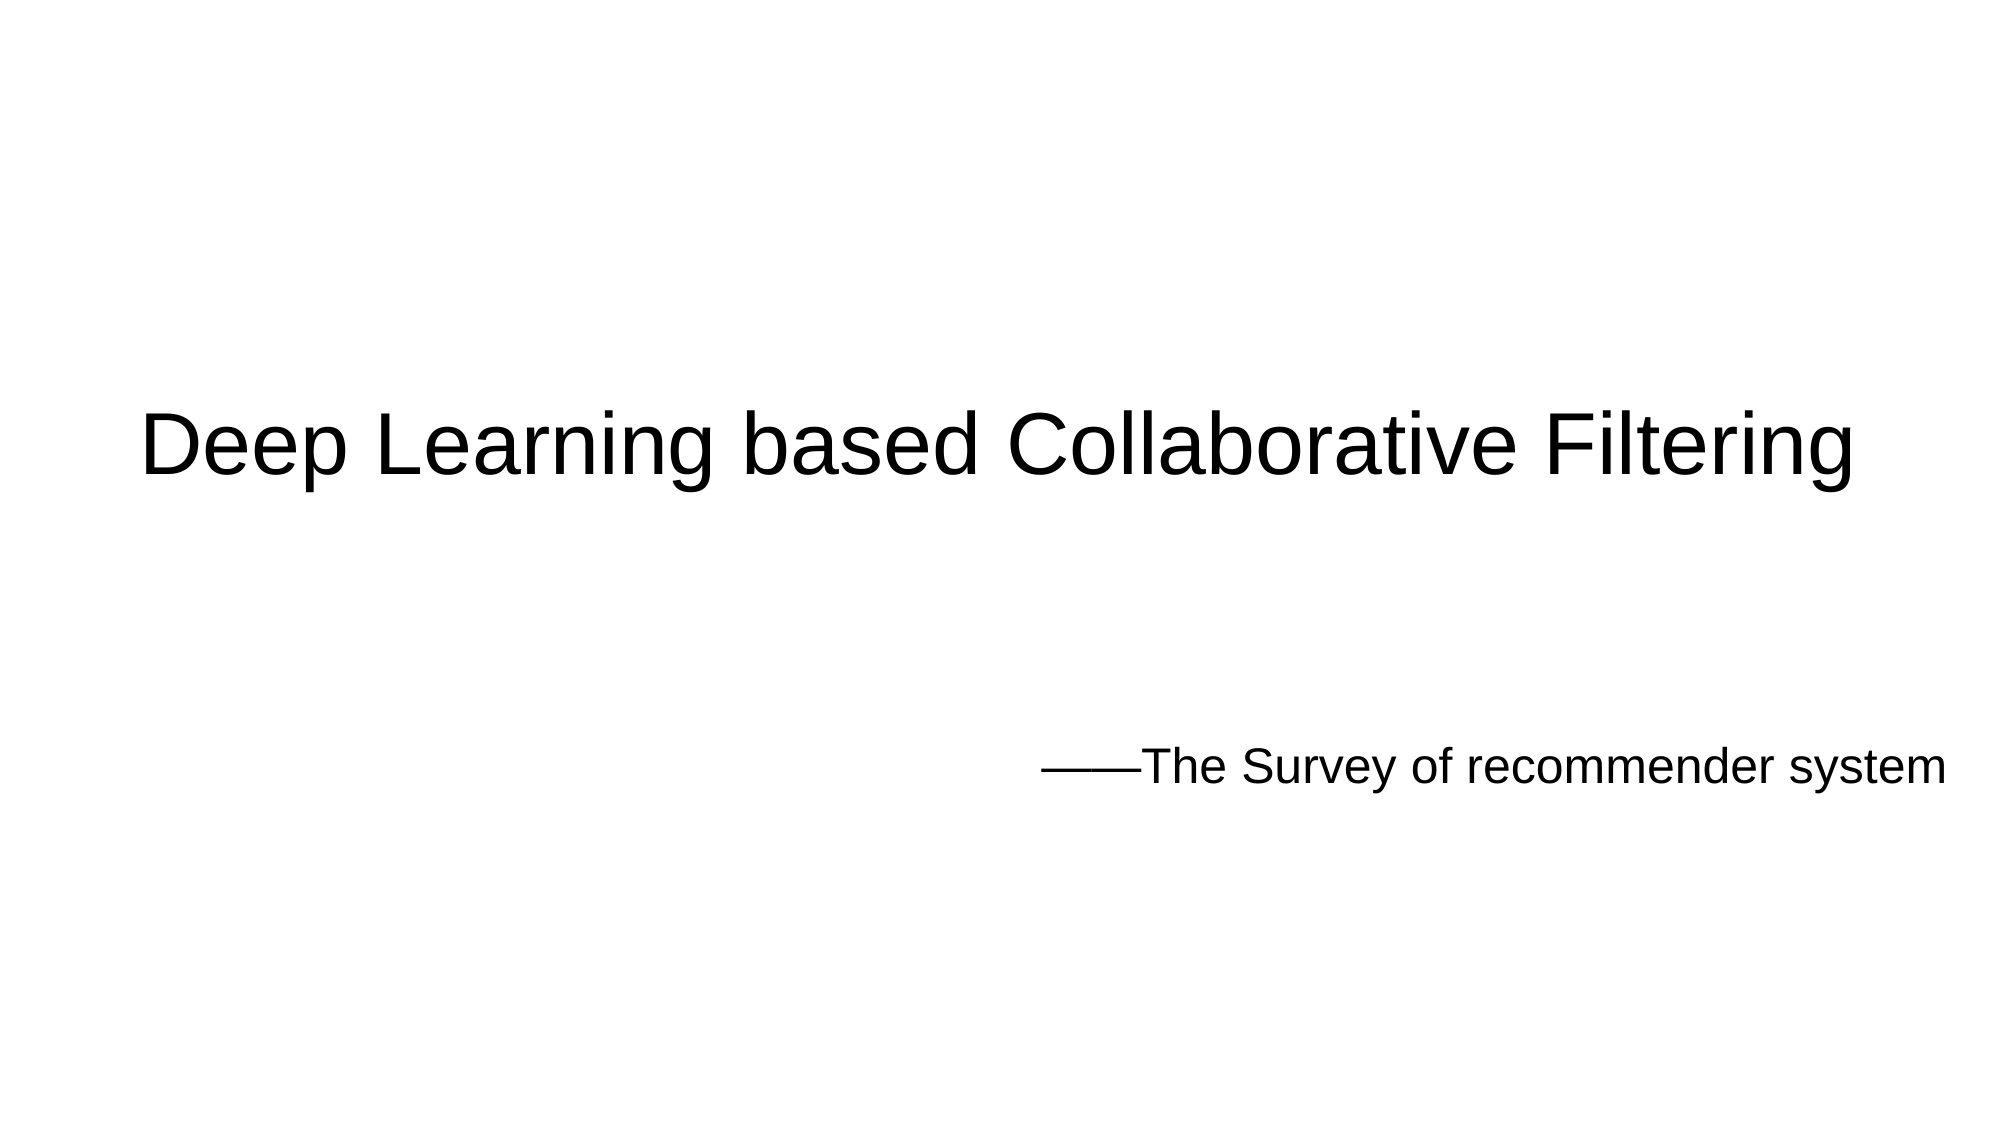

# Deep Learning based Collaborative Filtering
——The Survey of recommender system